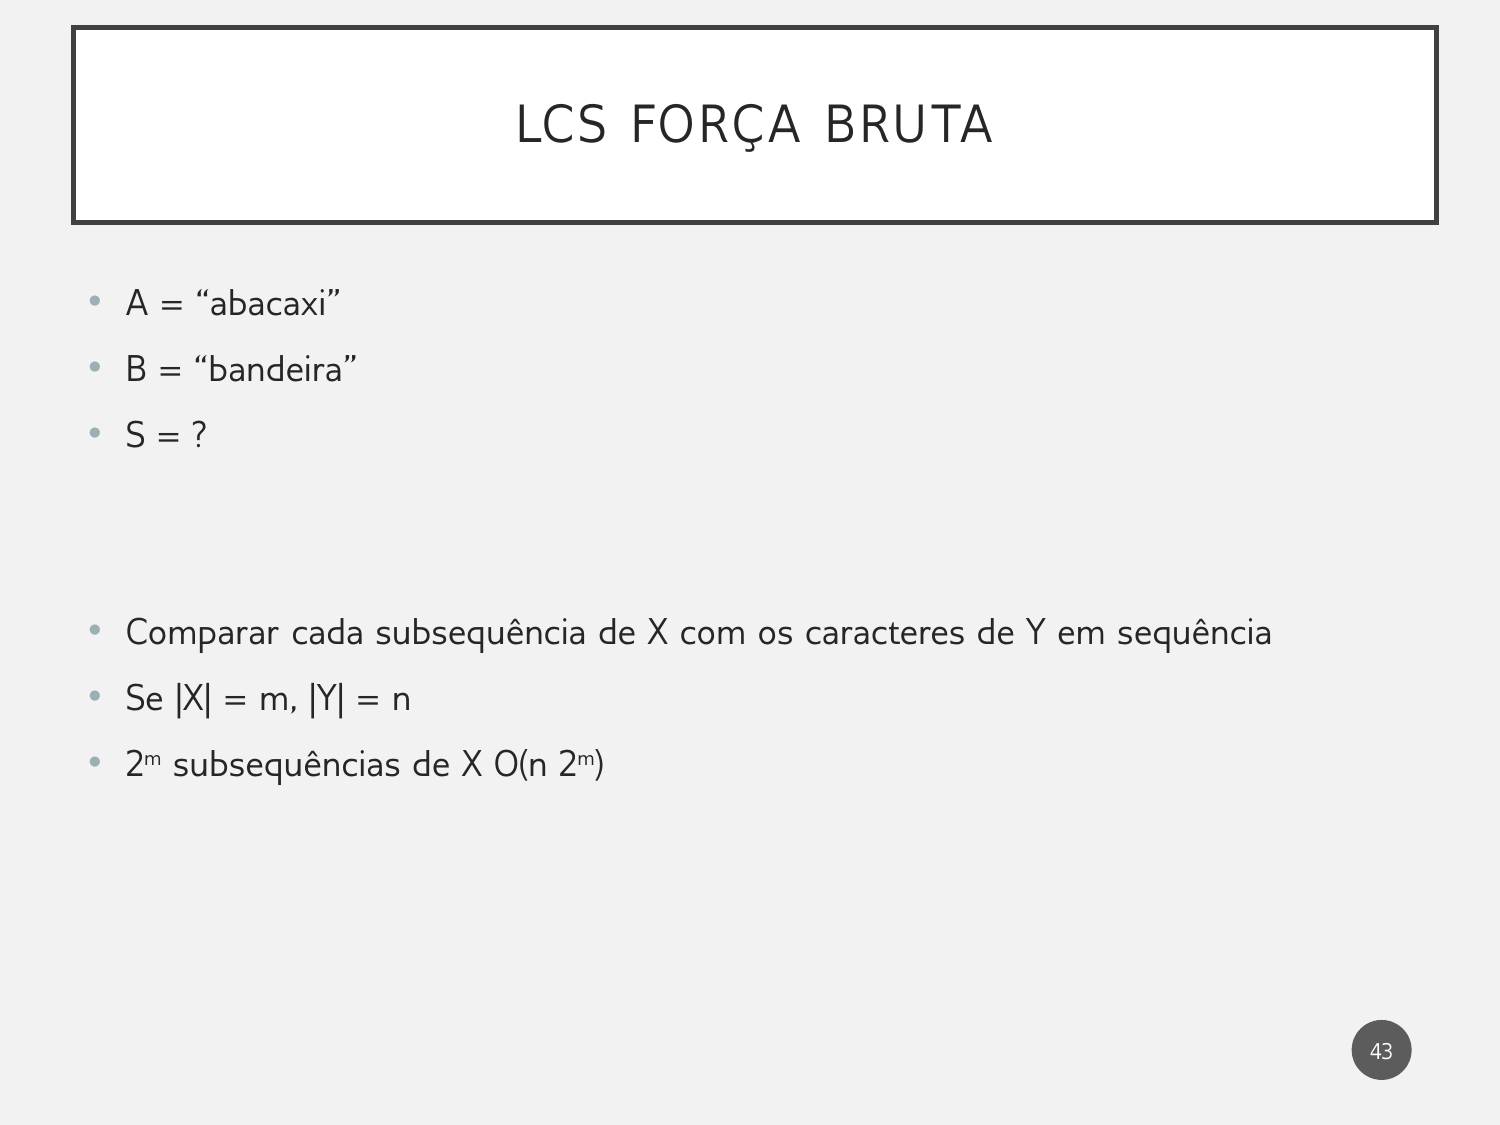

# LCS Força bruta
A = “abacaxi”
B = “bandeira”
S = ?

Comparar cada subsequência de X com os caracteres de Y em sequência
Se |X| = m, |Y| = n
2m subsequências de X O(n 2m)

43